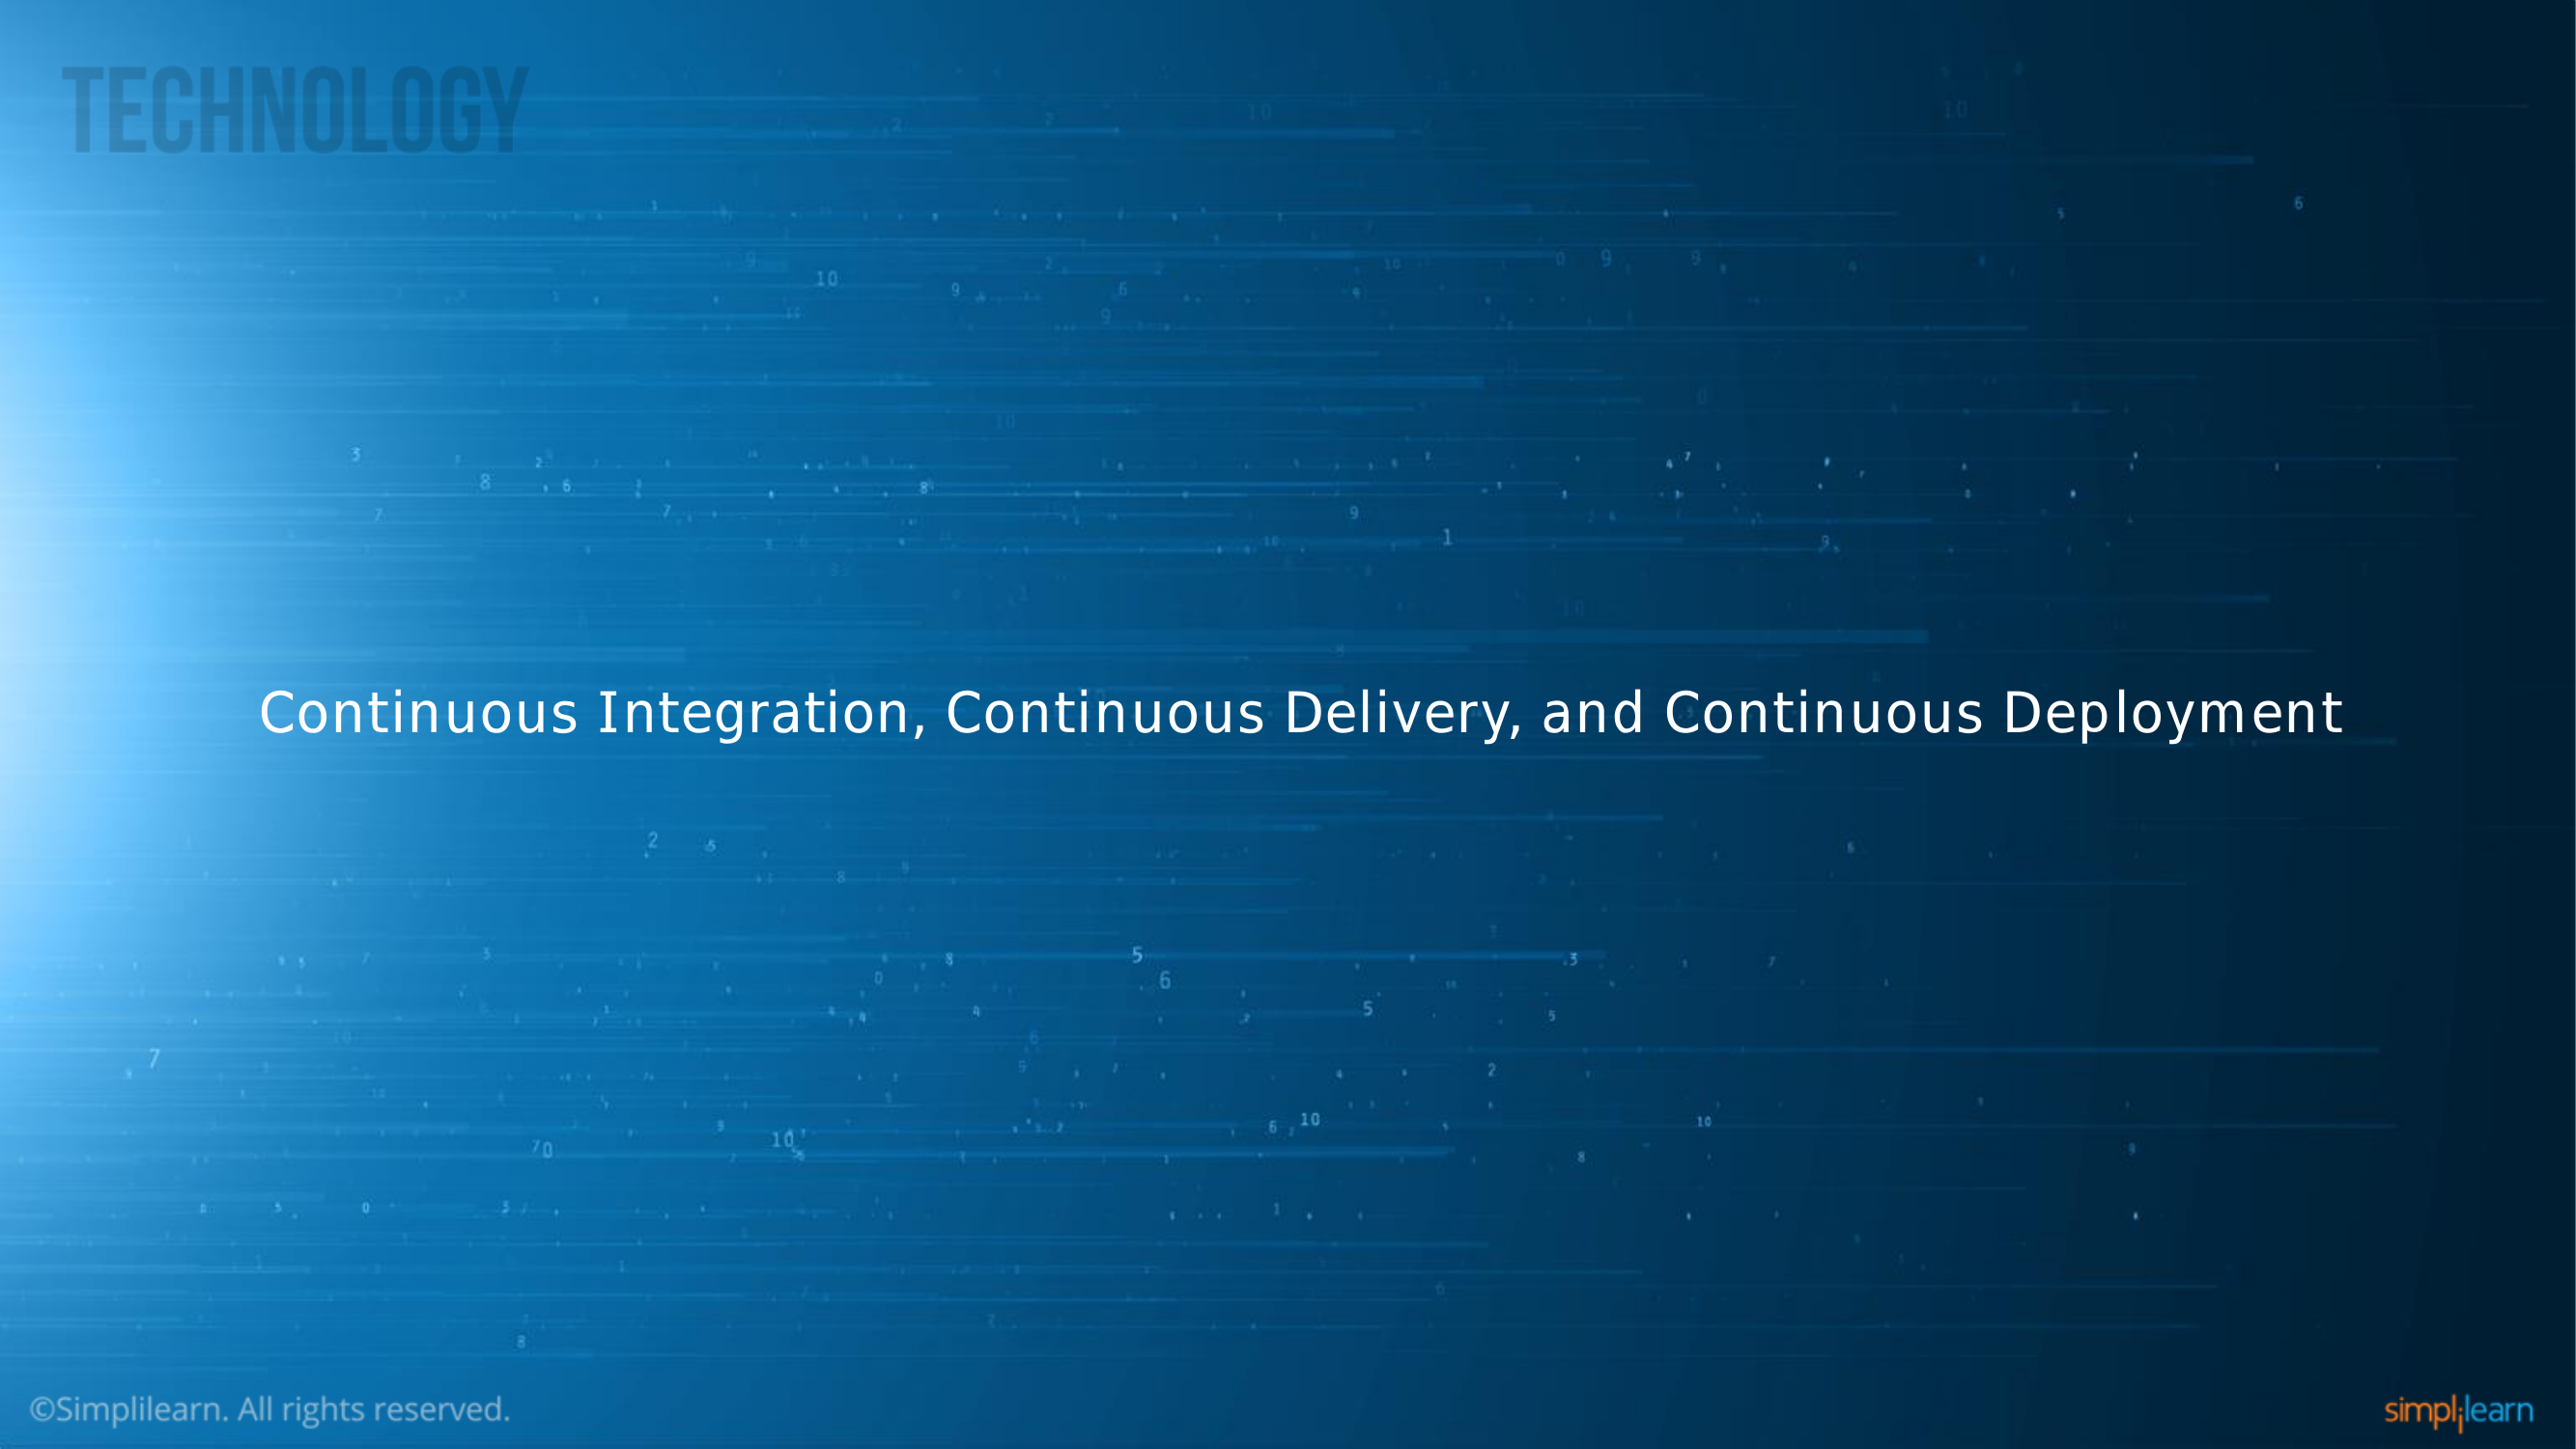

# Continuous Integration, Continuous Delivery, and Continuous Deployment